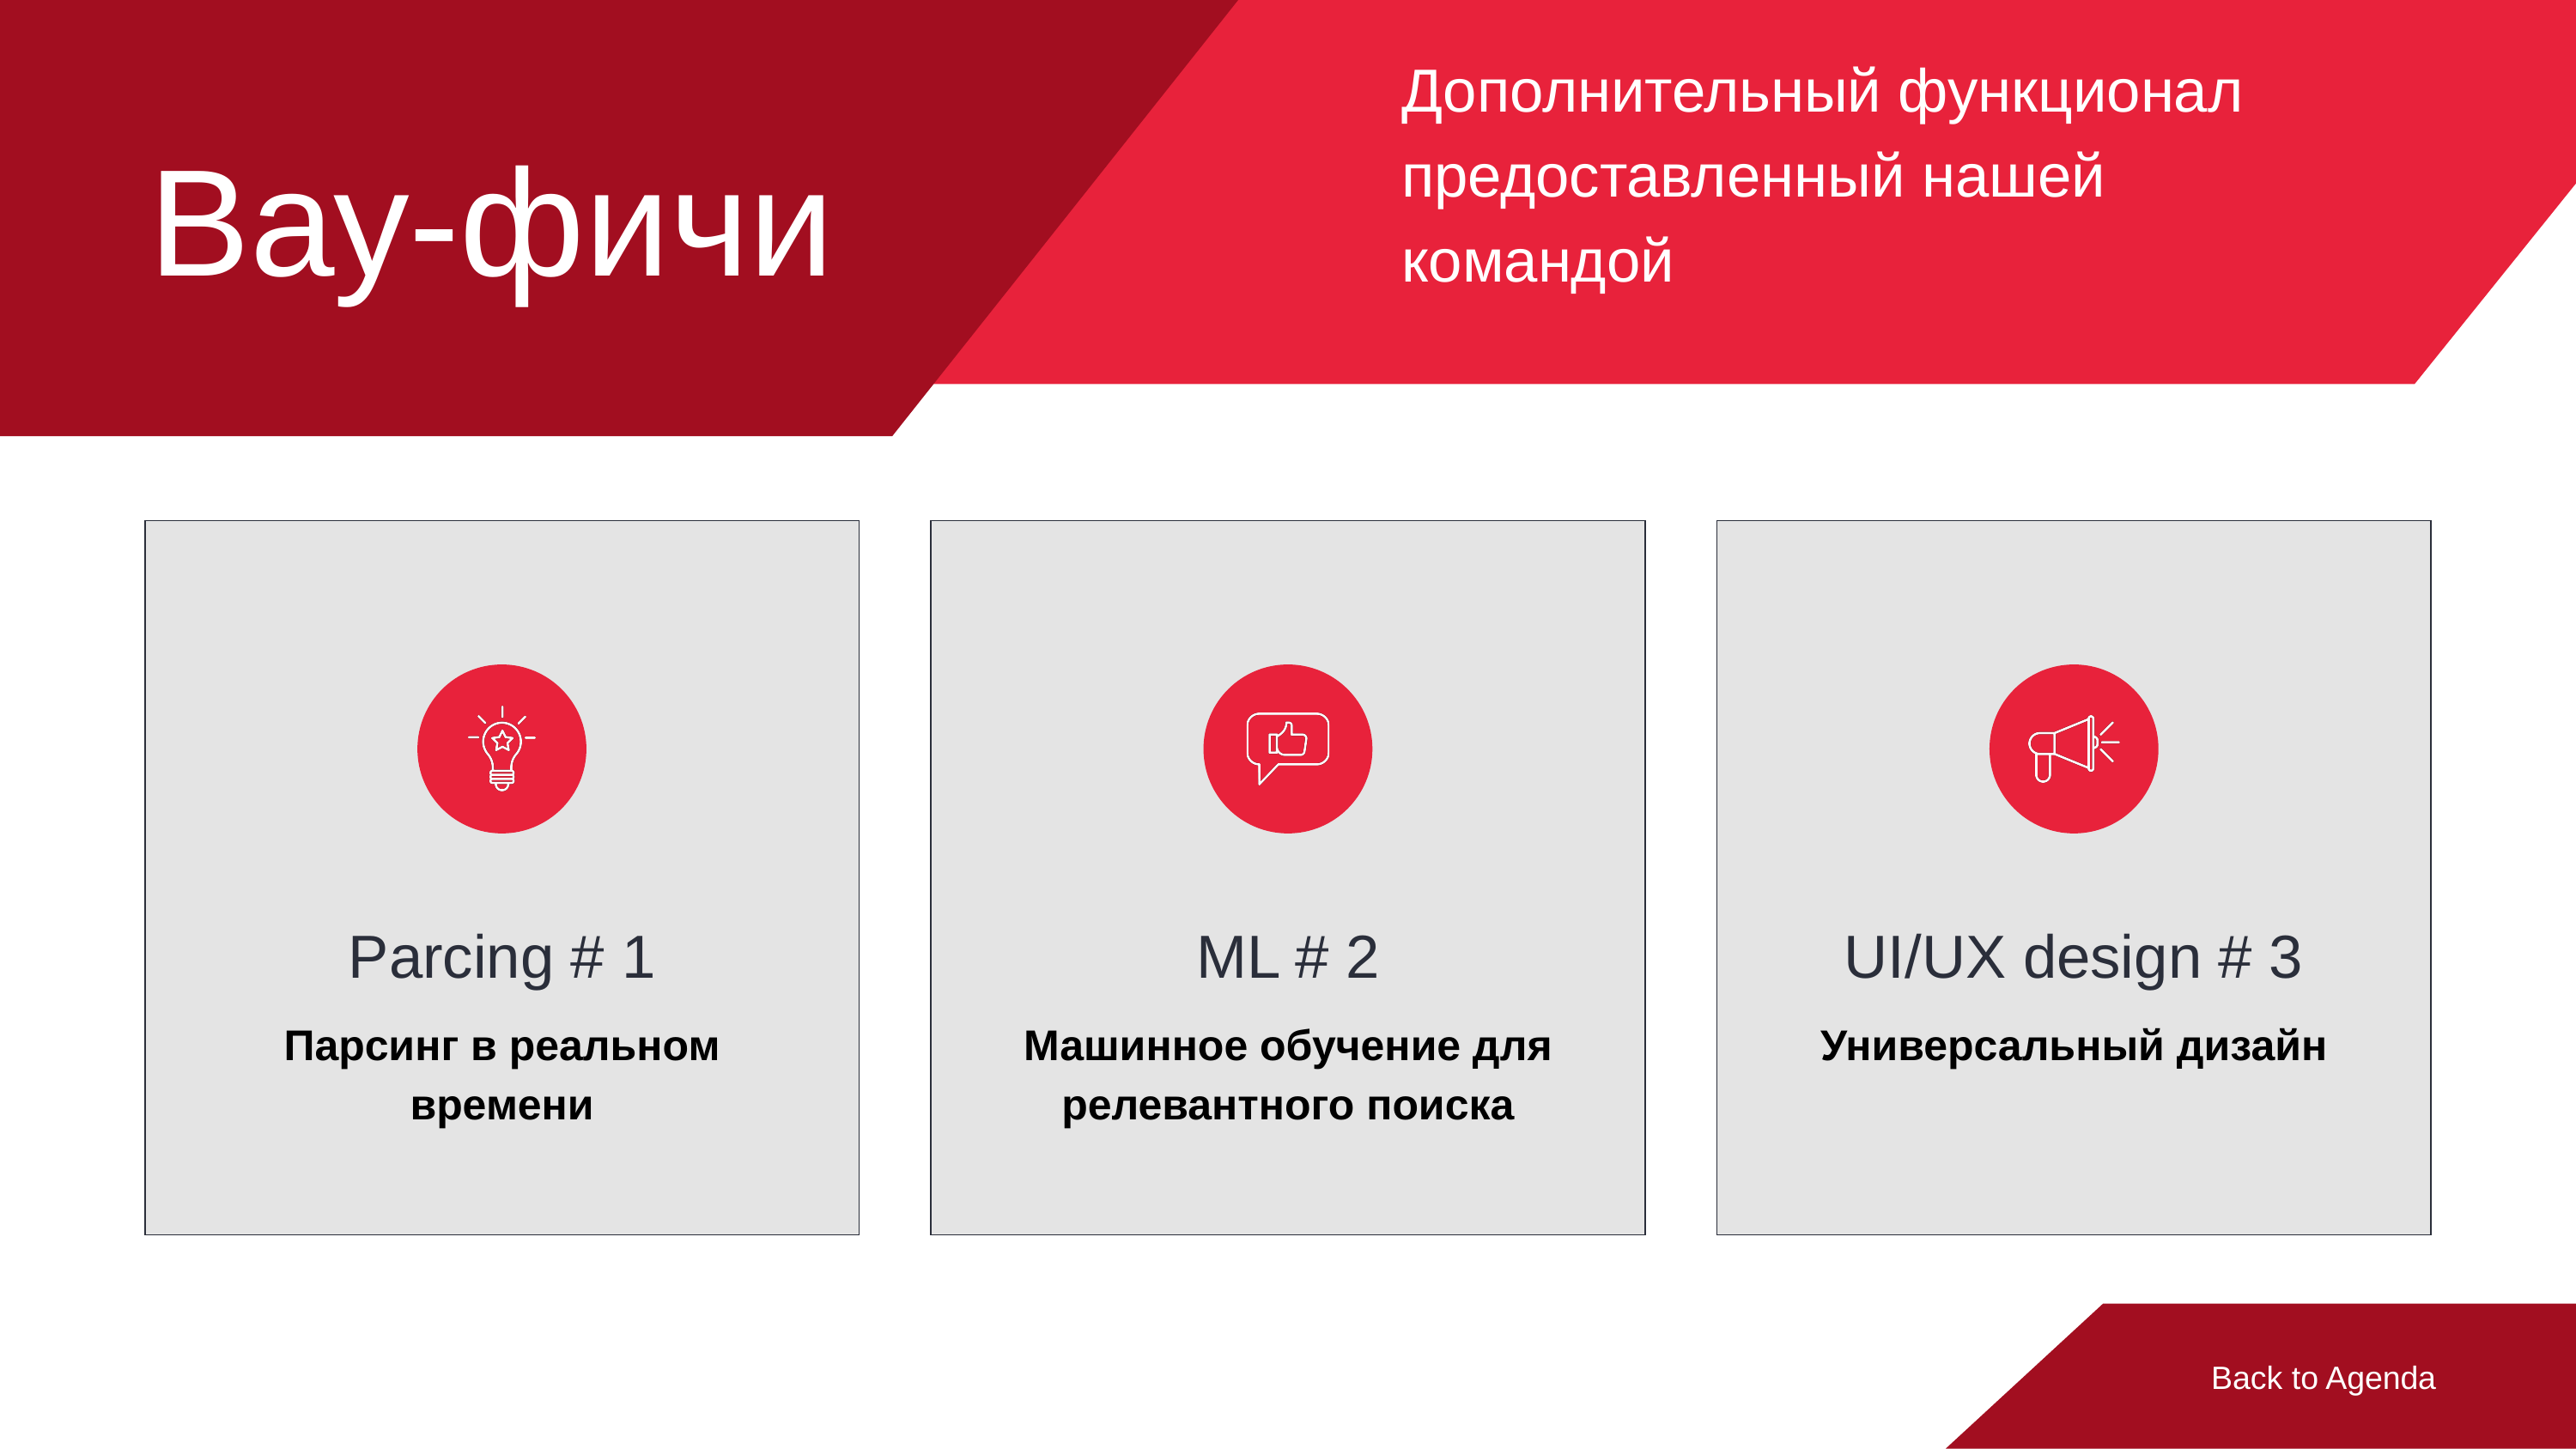

Дополнительный функционал предоставленный нашей командой
Вау-фичи

Parcing # 1
Парсинг в реальном времени
ML # 2
Машинное обучение для релевантного поиска
UI/UX design # 3
Универсальный дизайн

Back to Agenda